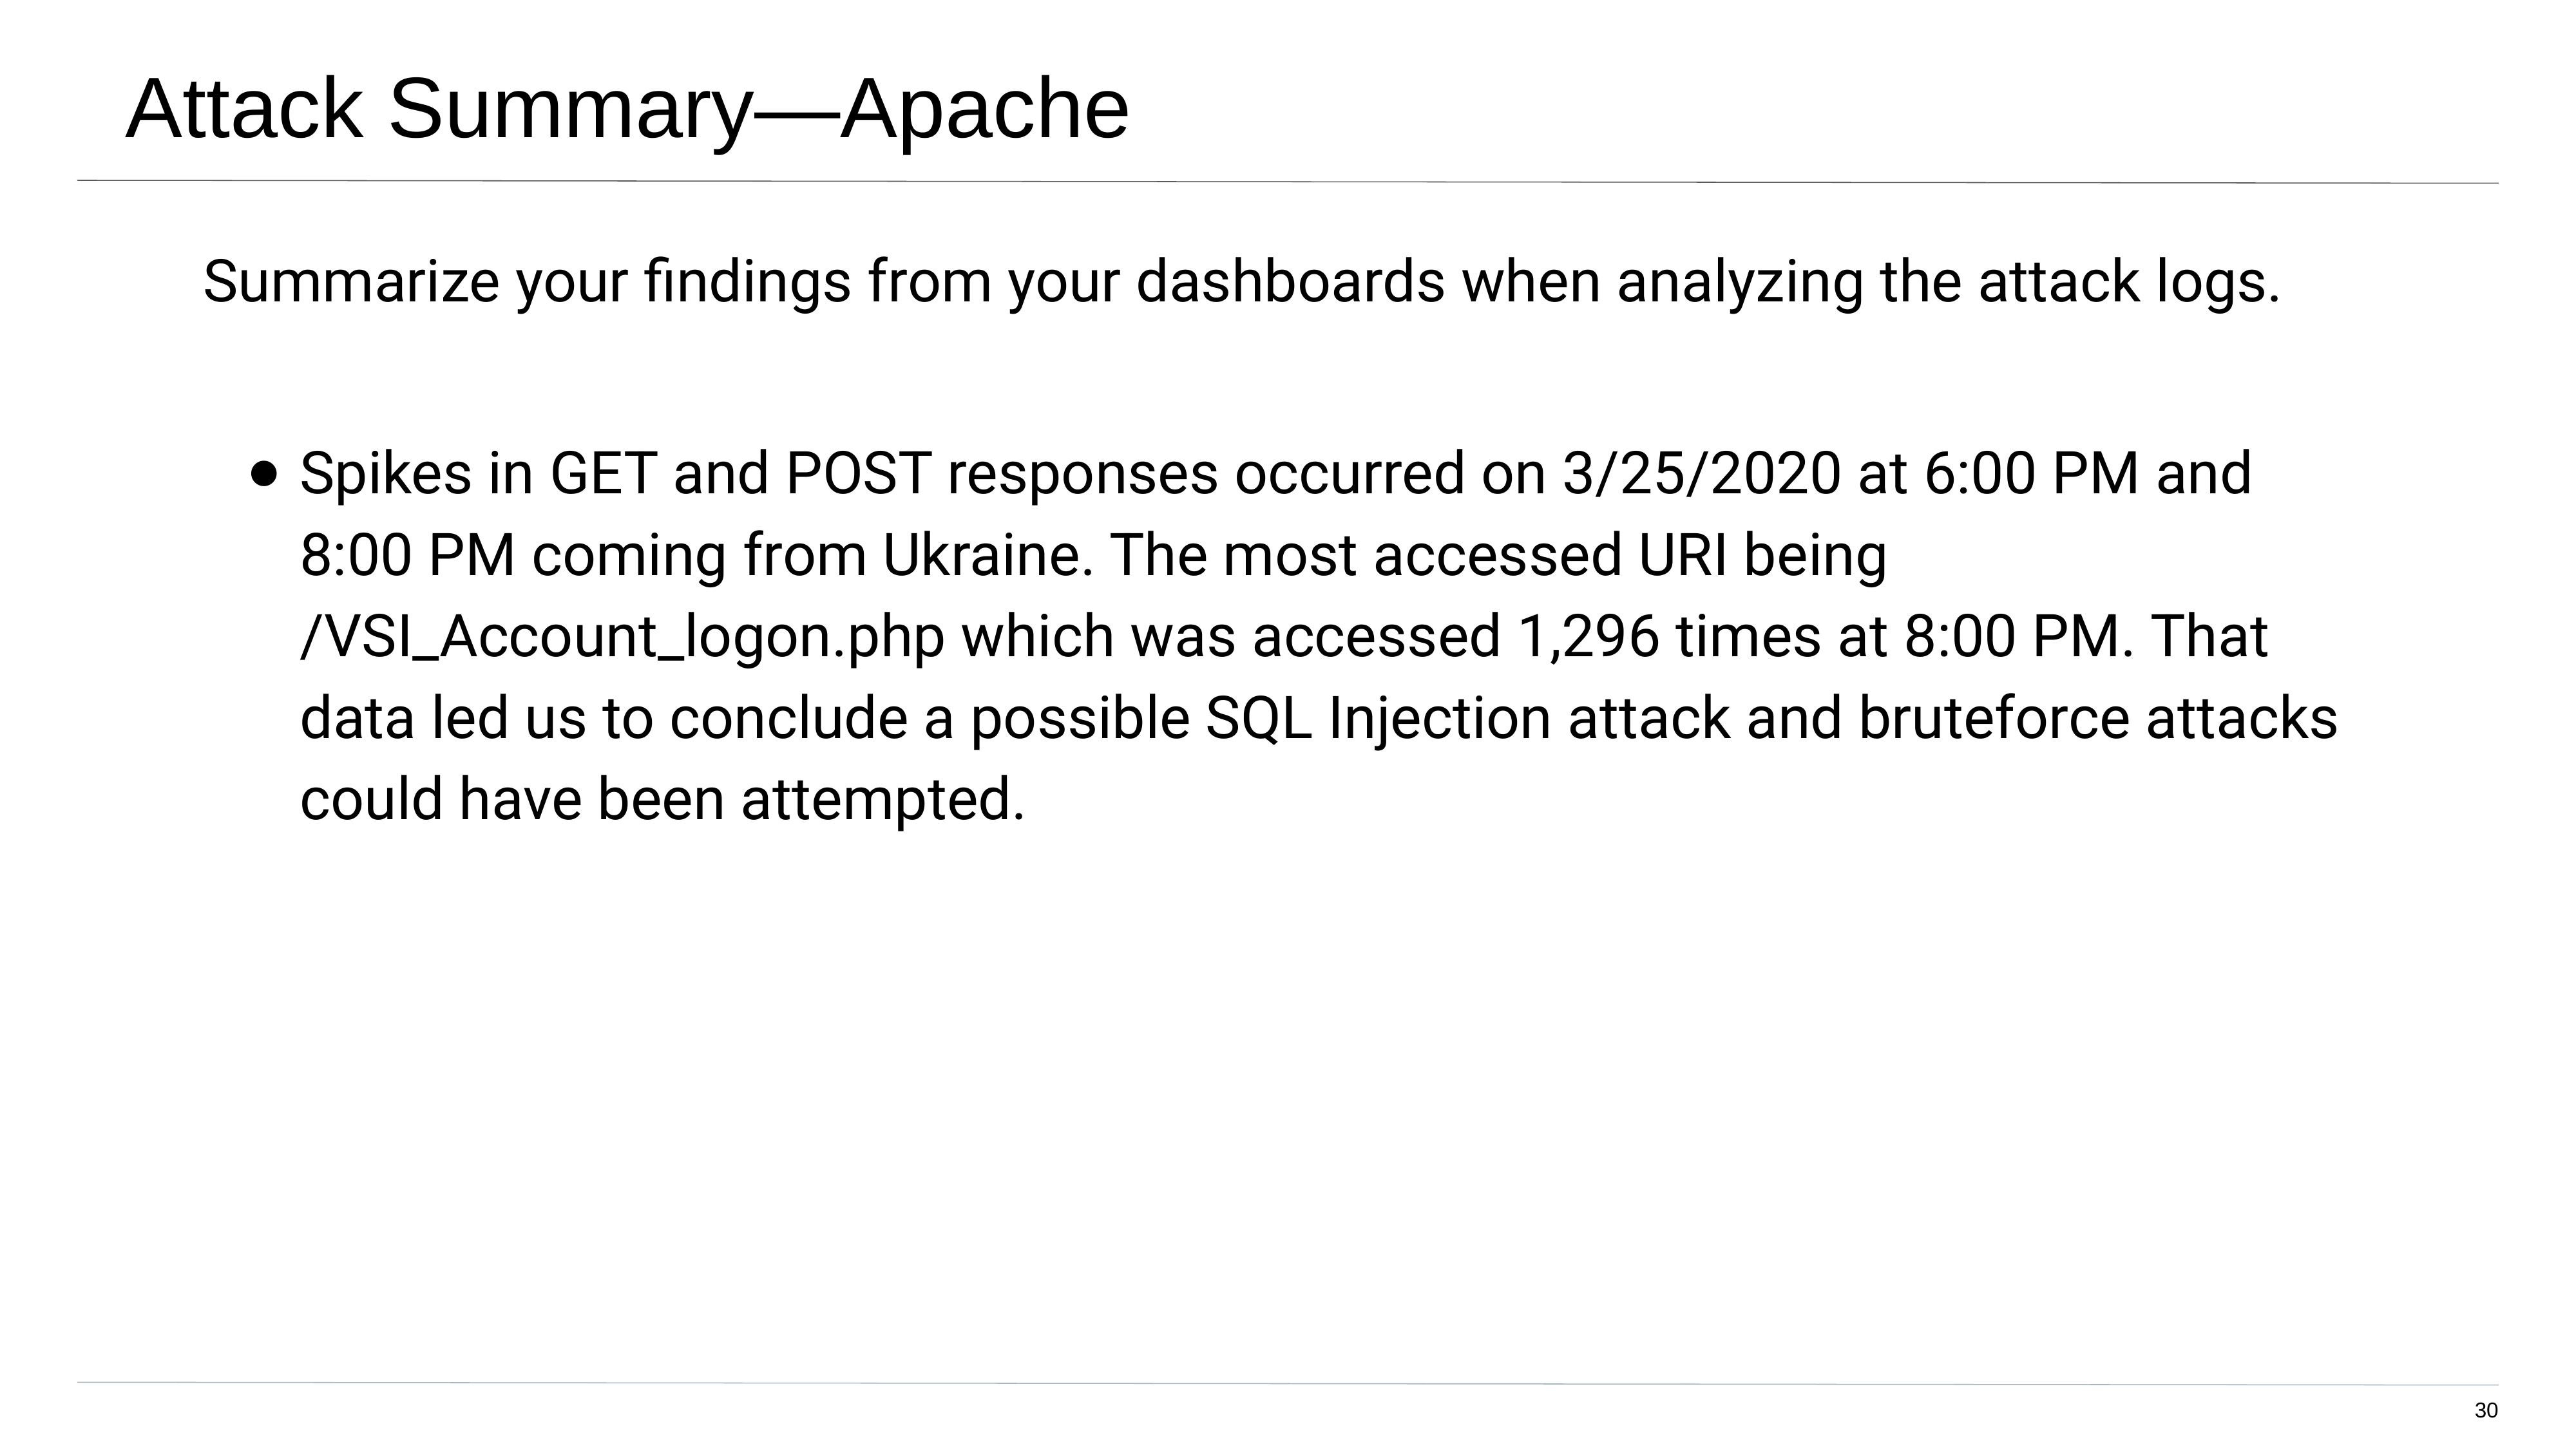

# Attack Summary—Apache
Summarize your findings from your dashboards when analyzing the attack logs.

Spikes in GET and POST responses occurred on 3/25/2020 at 6:00 PM and 8:00 PM coming from Ukraine. The most accessed URI being /VSI_Account_logon.php which was accessed 1,296 times at 8:00 PM. That data led us to conclude a possible SQL Injection attack and bruteforce attacks could have been attempted.
30